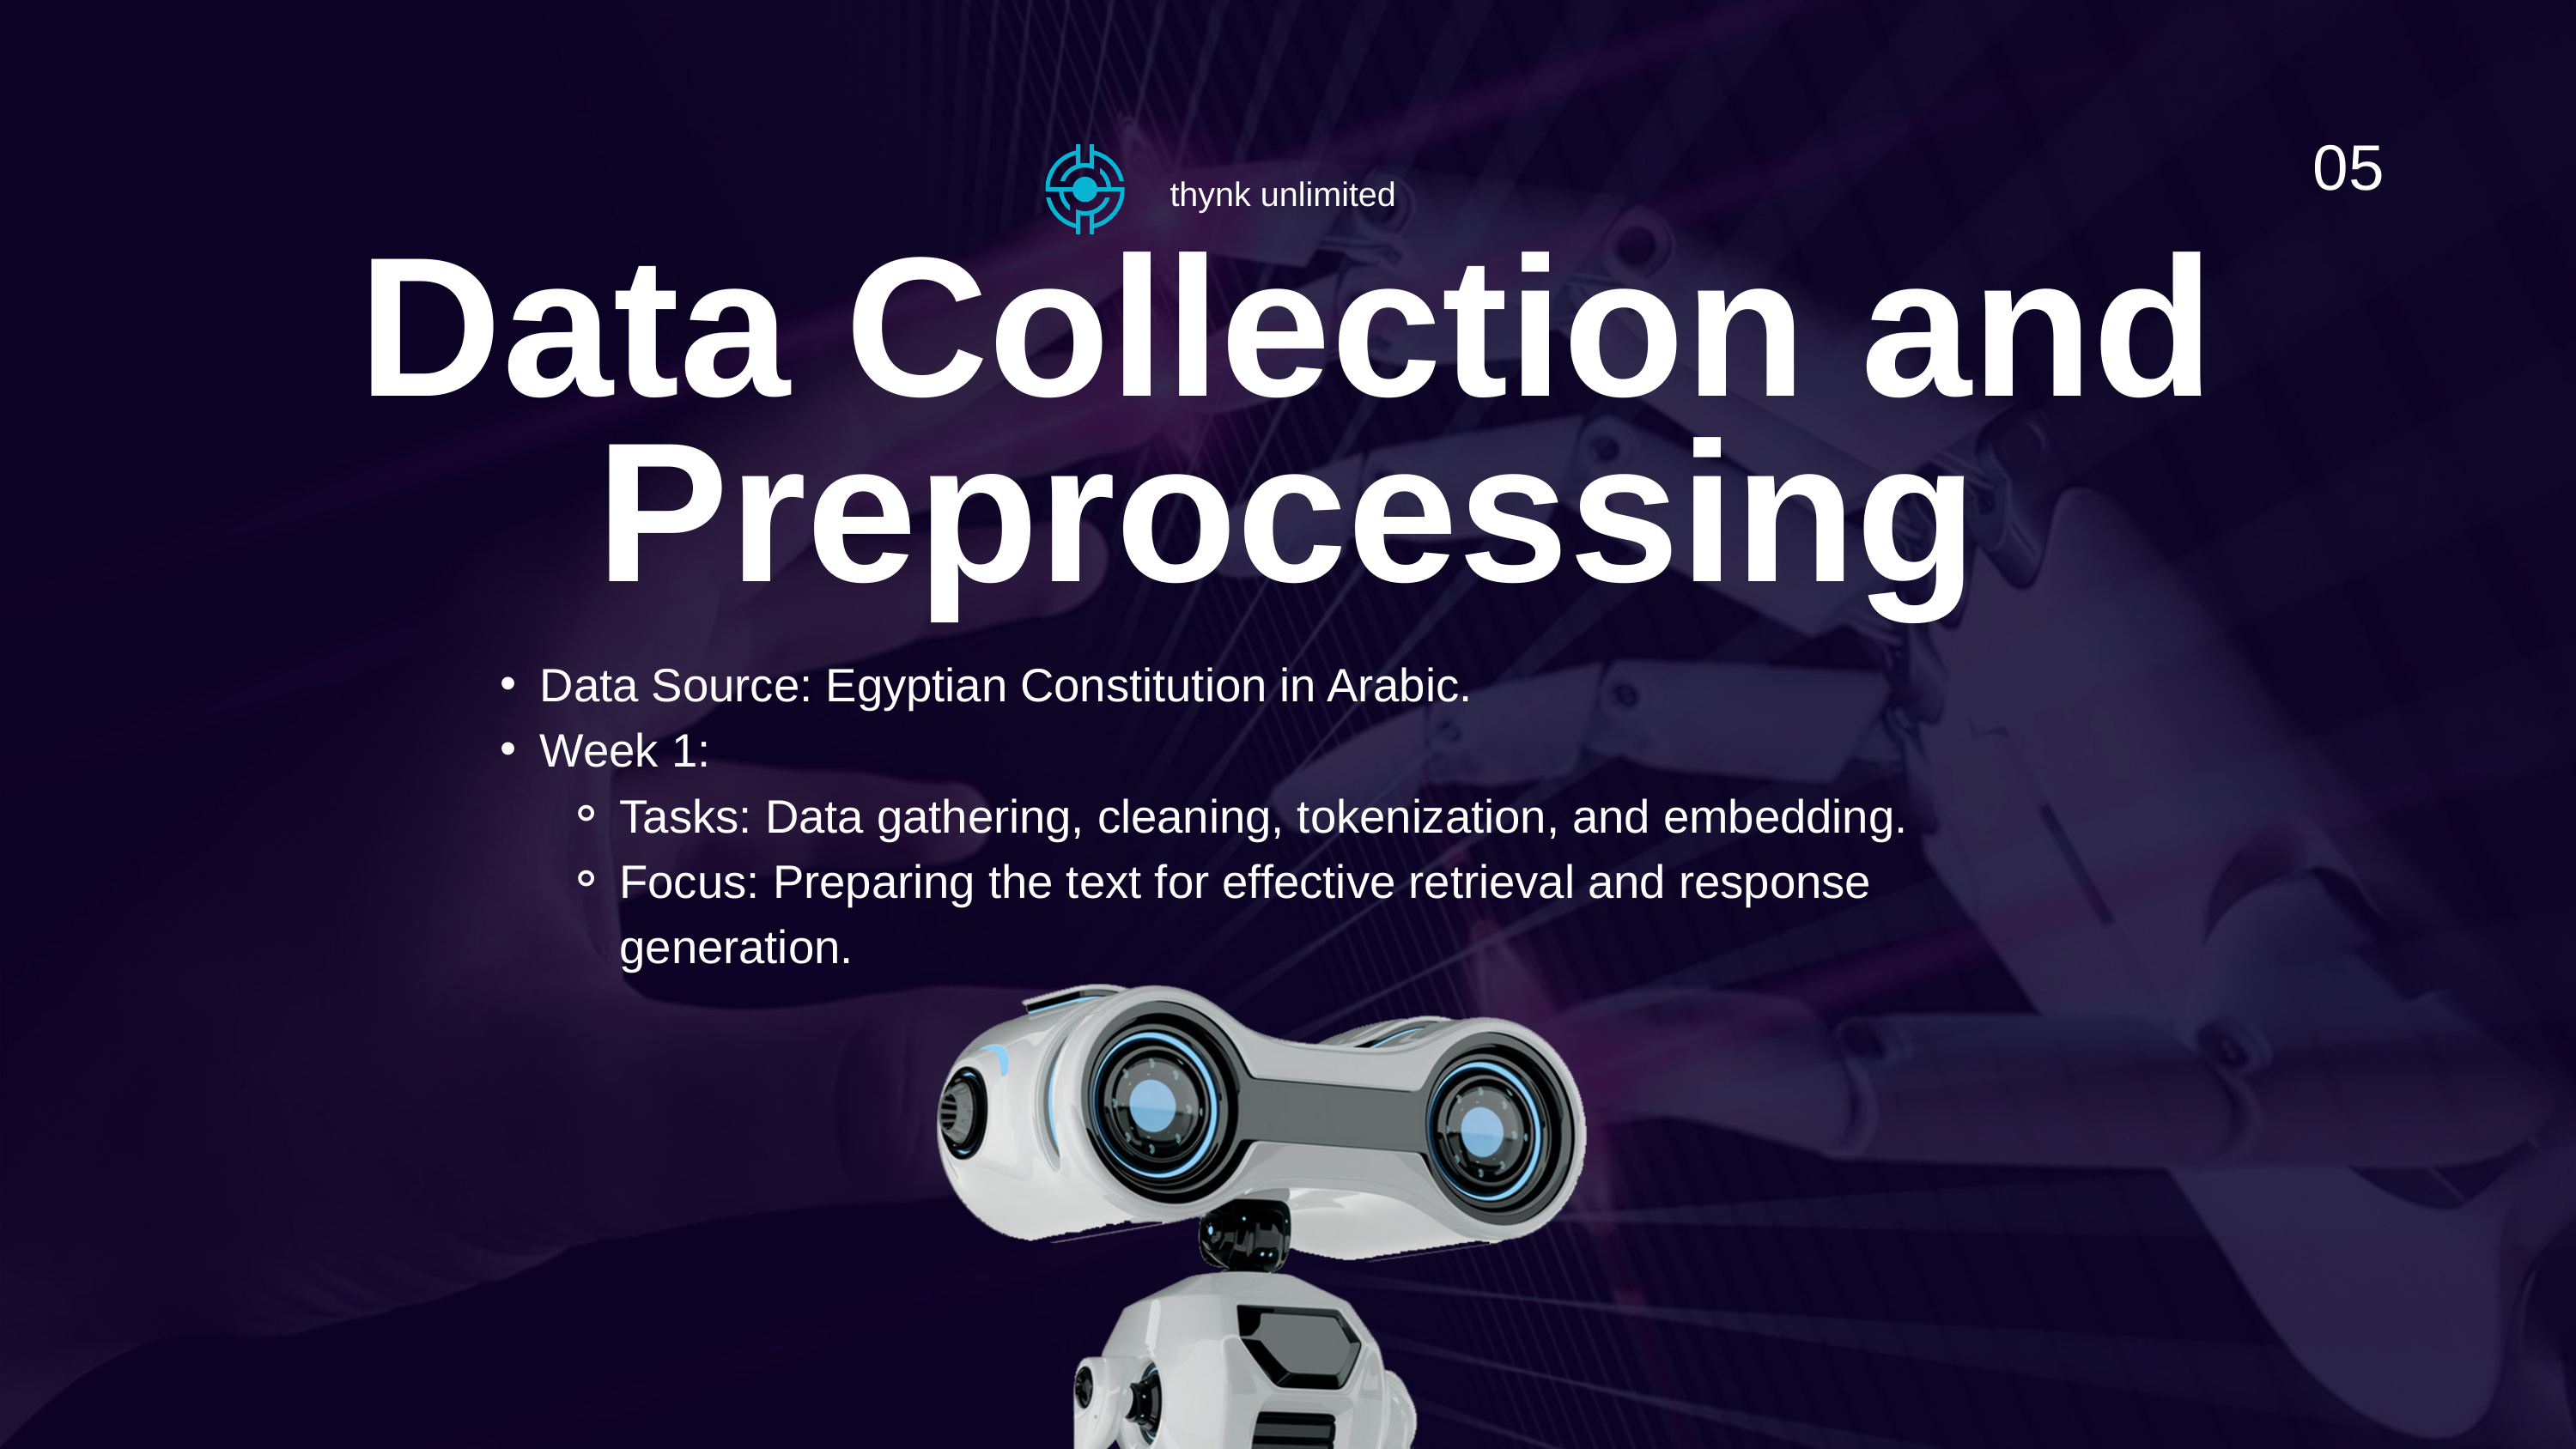

05

thynk unlimited
Data Collection and Preprocessing
Data Source: Egyptian Constitution in Arabic.
Week 1:
Tasks: Data gathering, cleaning, tokenization, and embedding.
Focus: Preparing the text for effective retrieval and response generation.